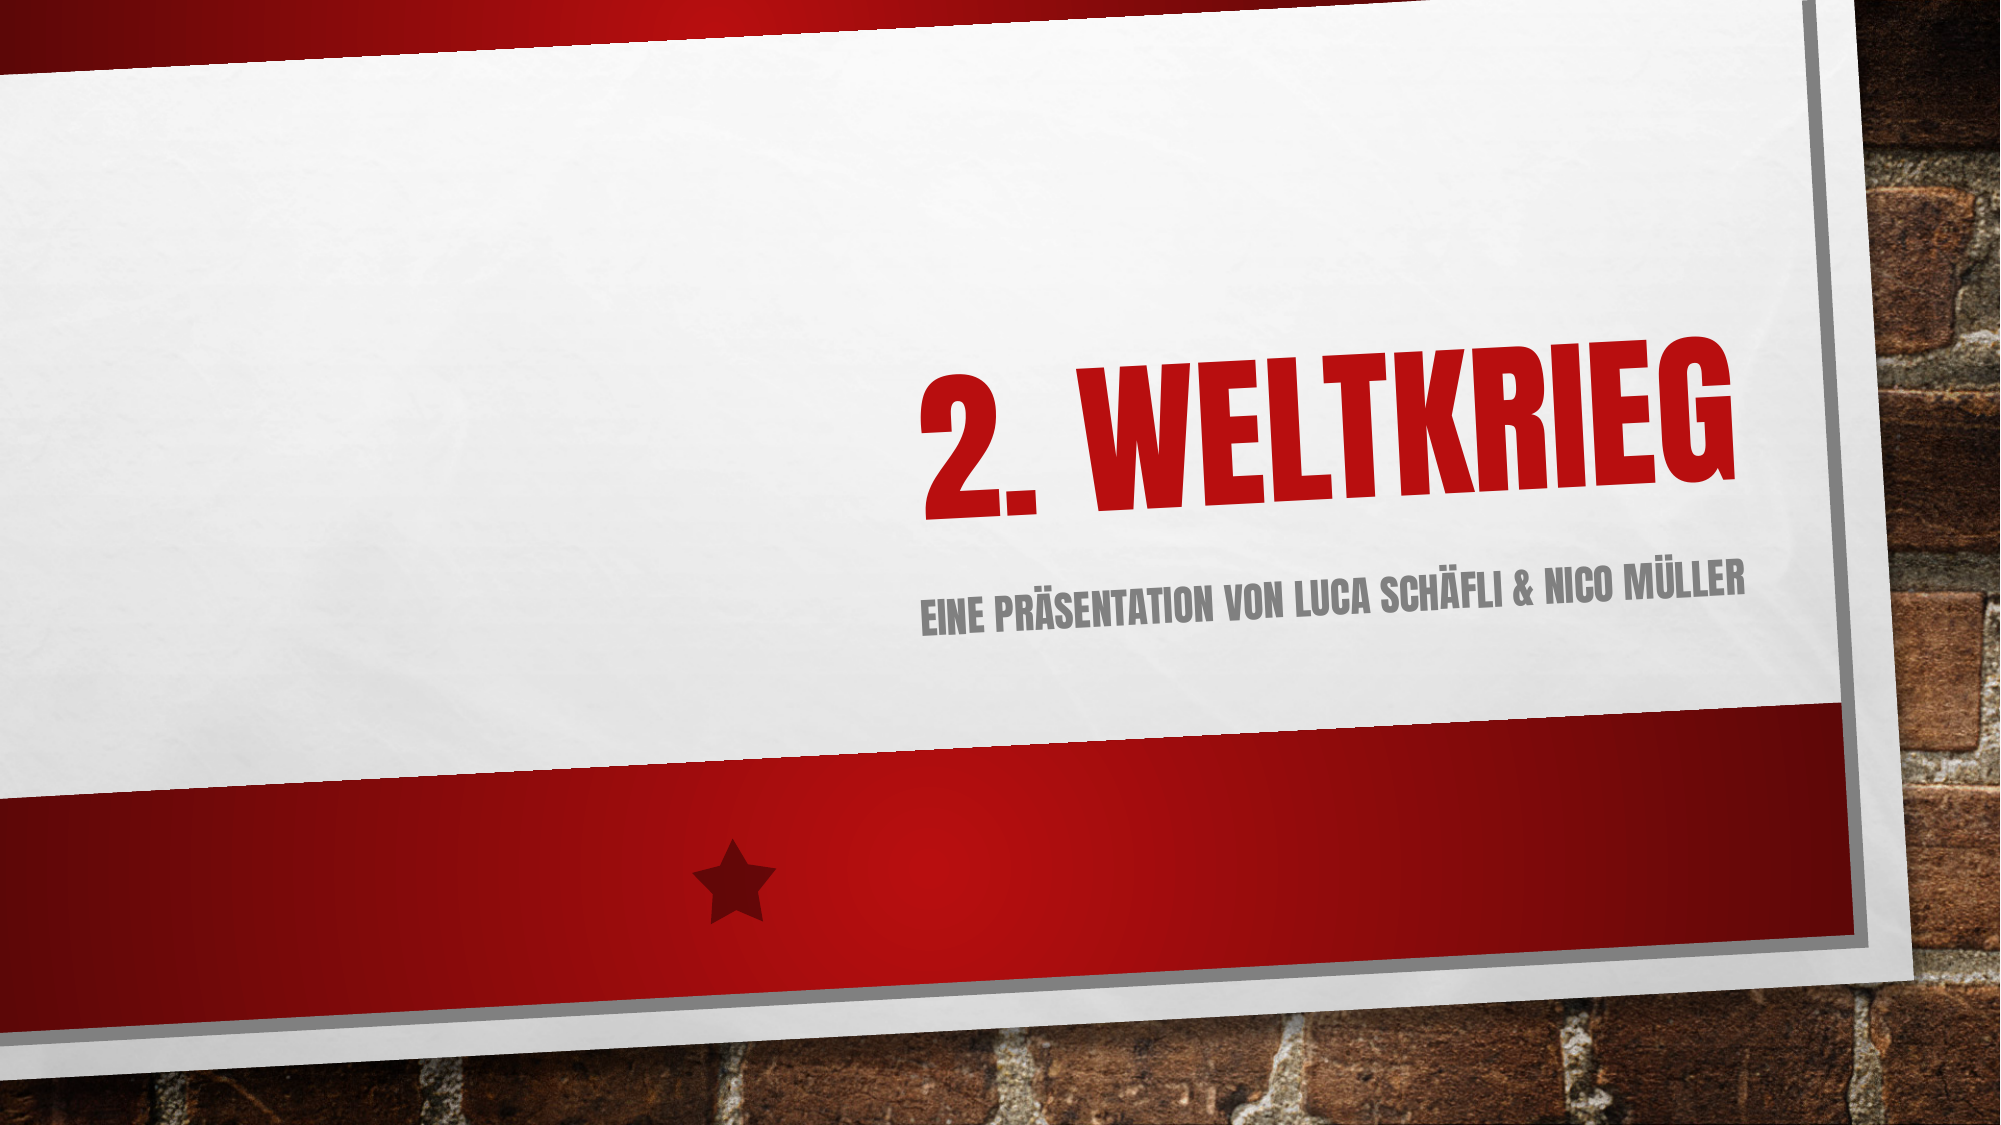

# 2. Weltkrieg
Eine Präsentation von Luca Schäfli & Nico Müller